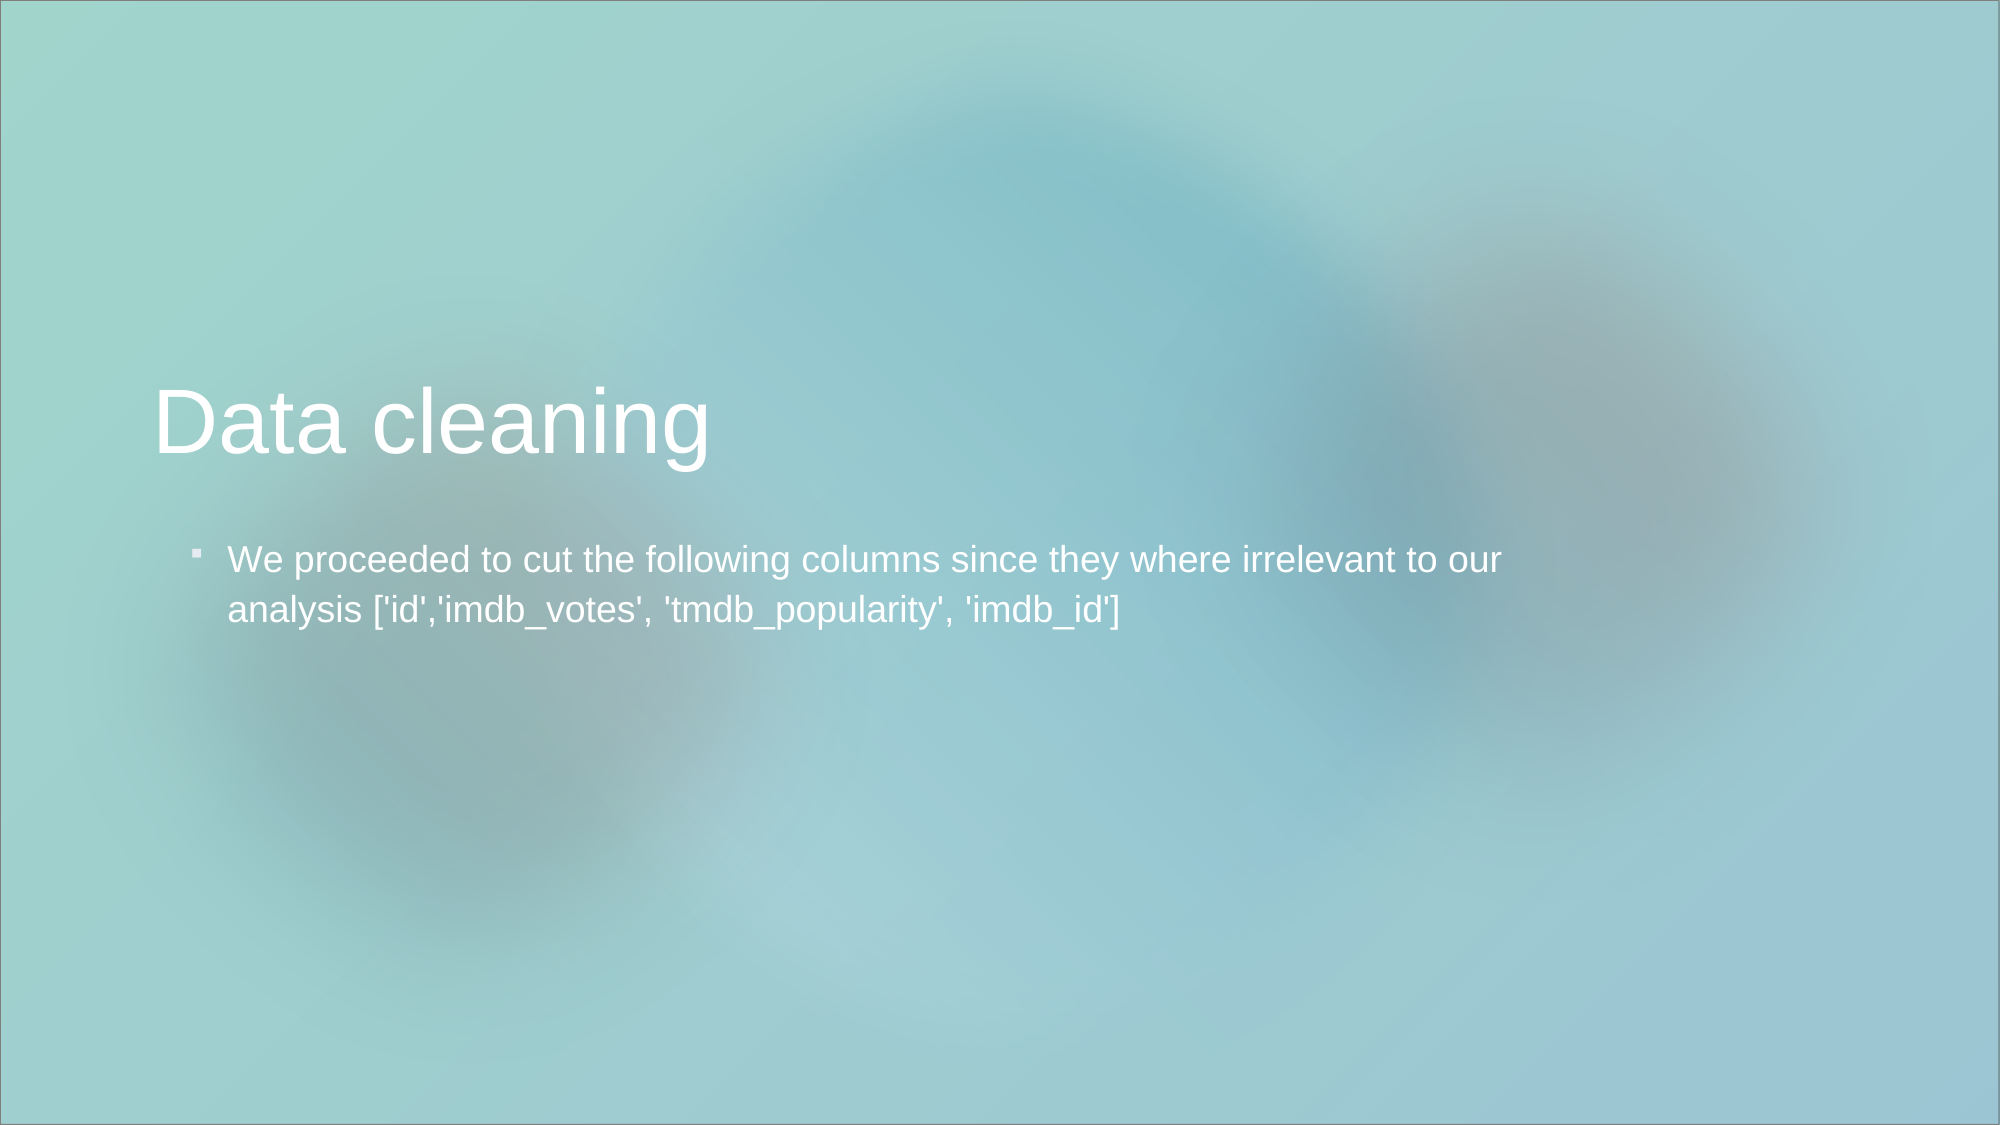

# Data cleaning

We proceeded to cut the following columns since they where irrelevant to our analysis ['id','imdb_votes', 'tmdb_popularity', 'imdb_id']